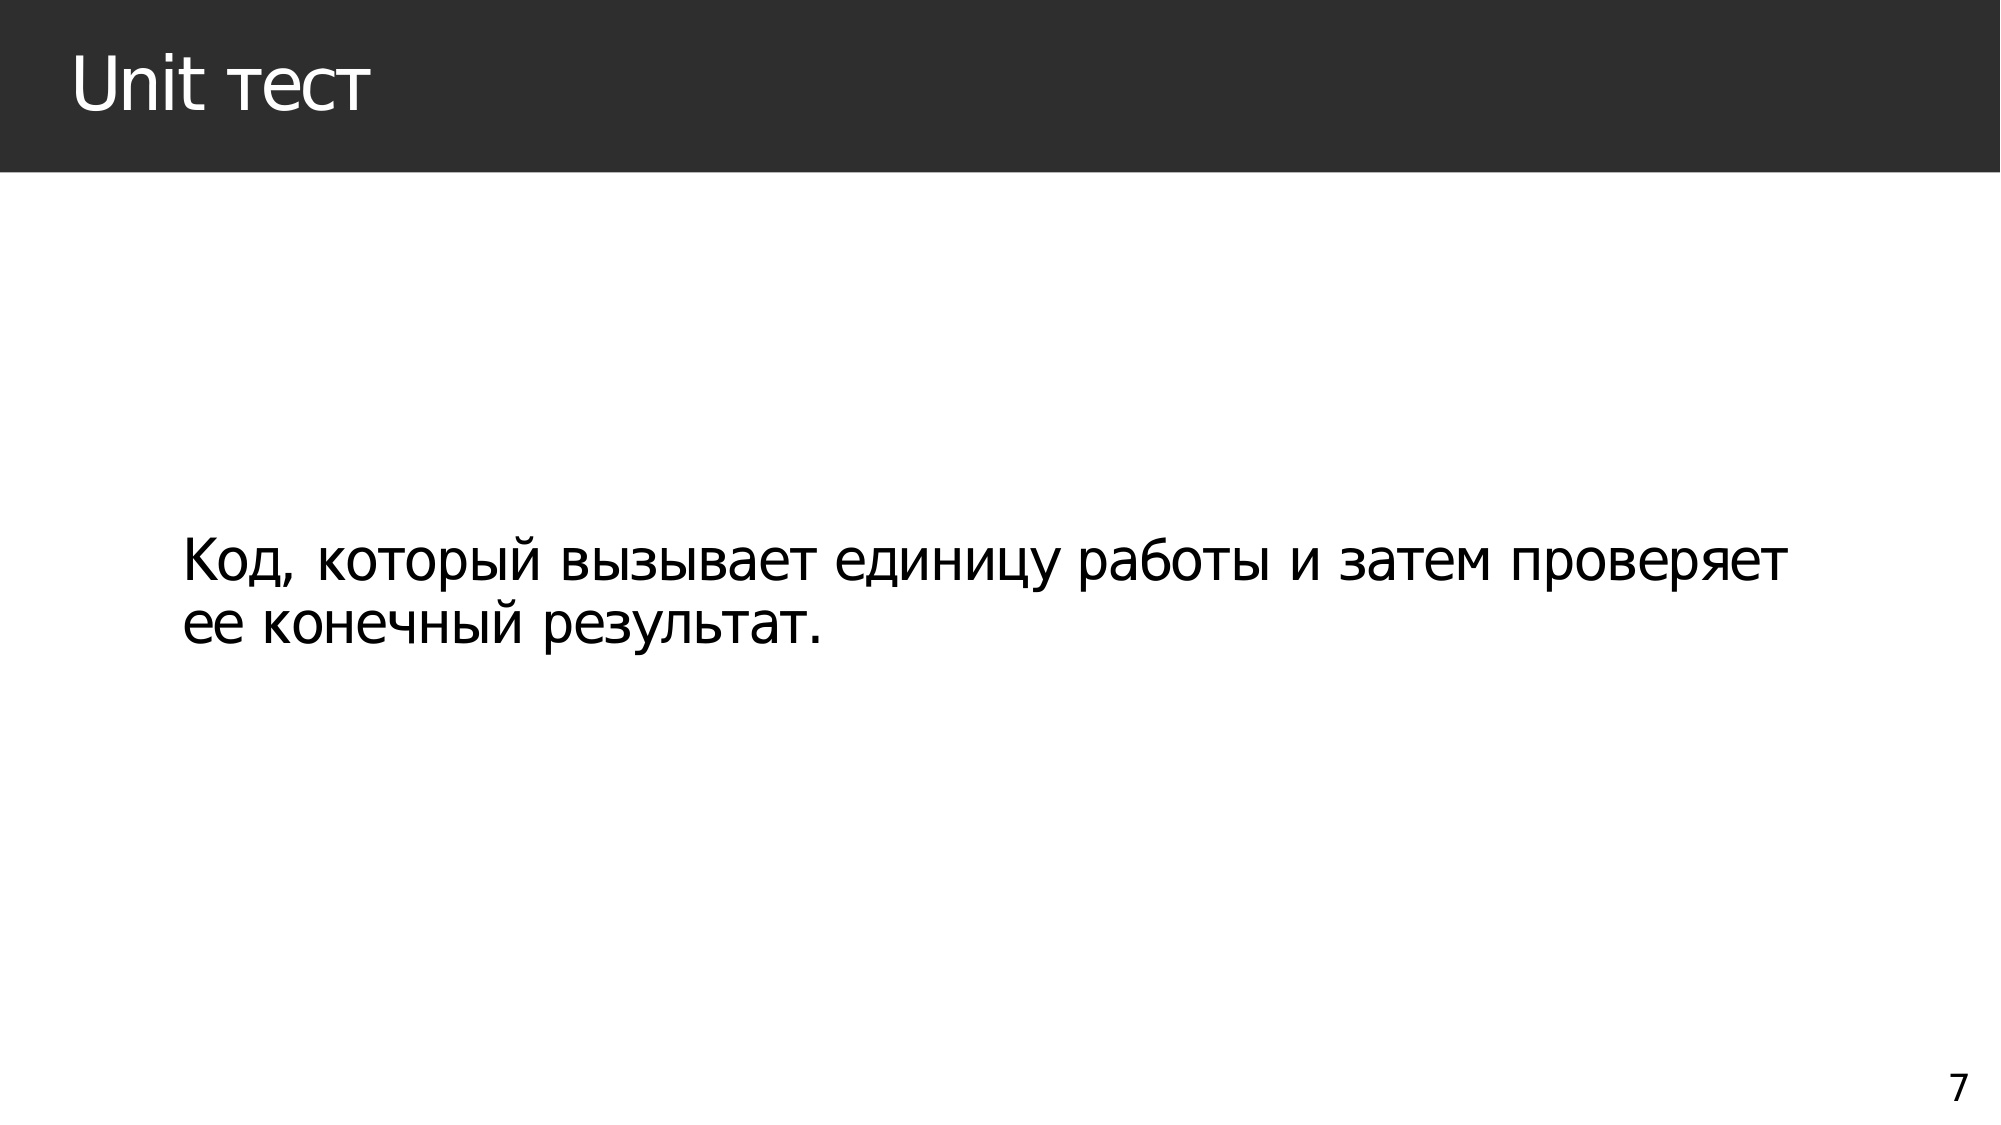

# Unit тест
Код, который вызывает единицу работы и затем проверяет ее конечный результат.

7